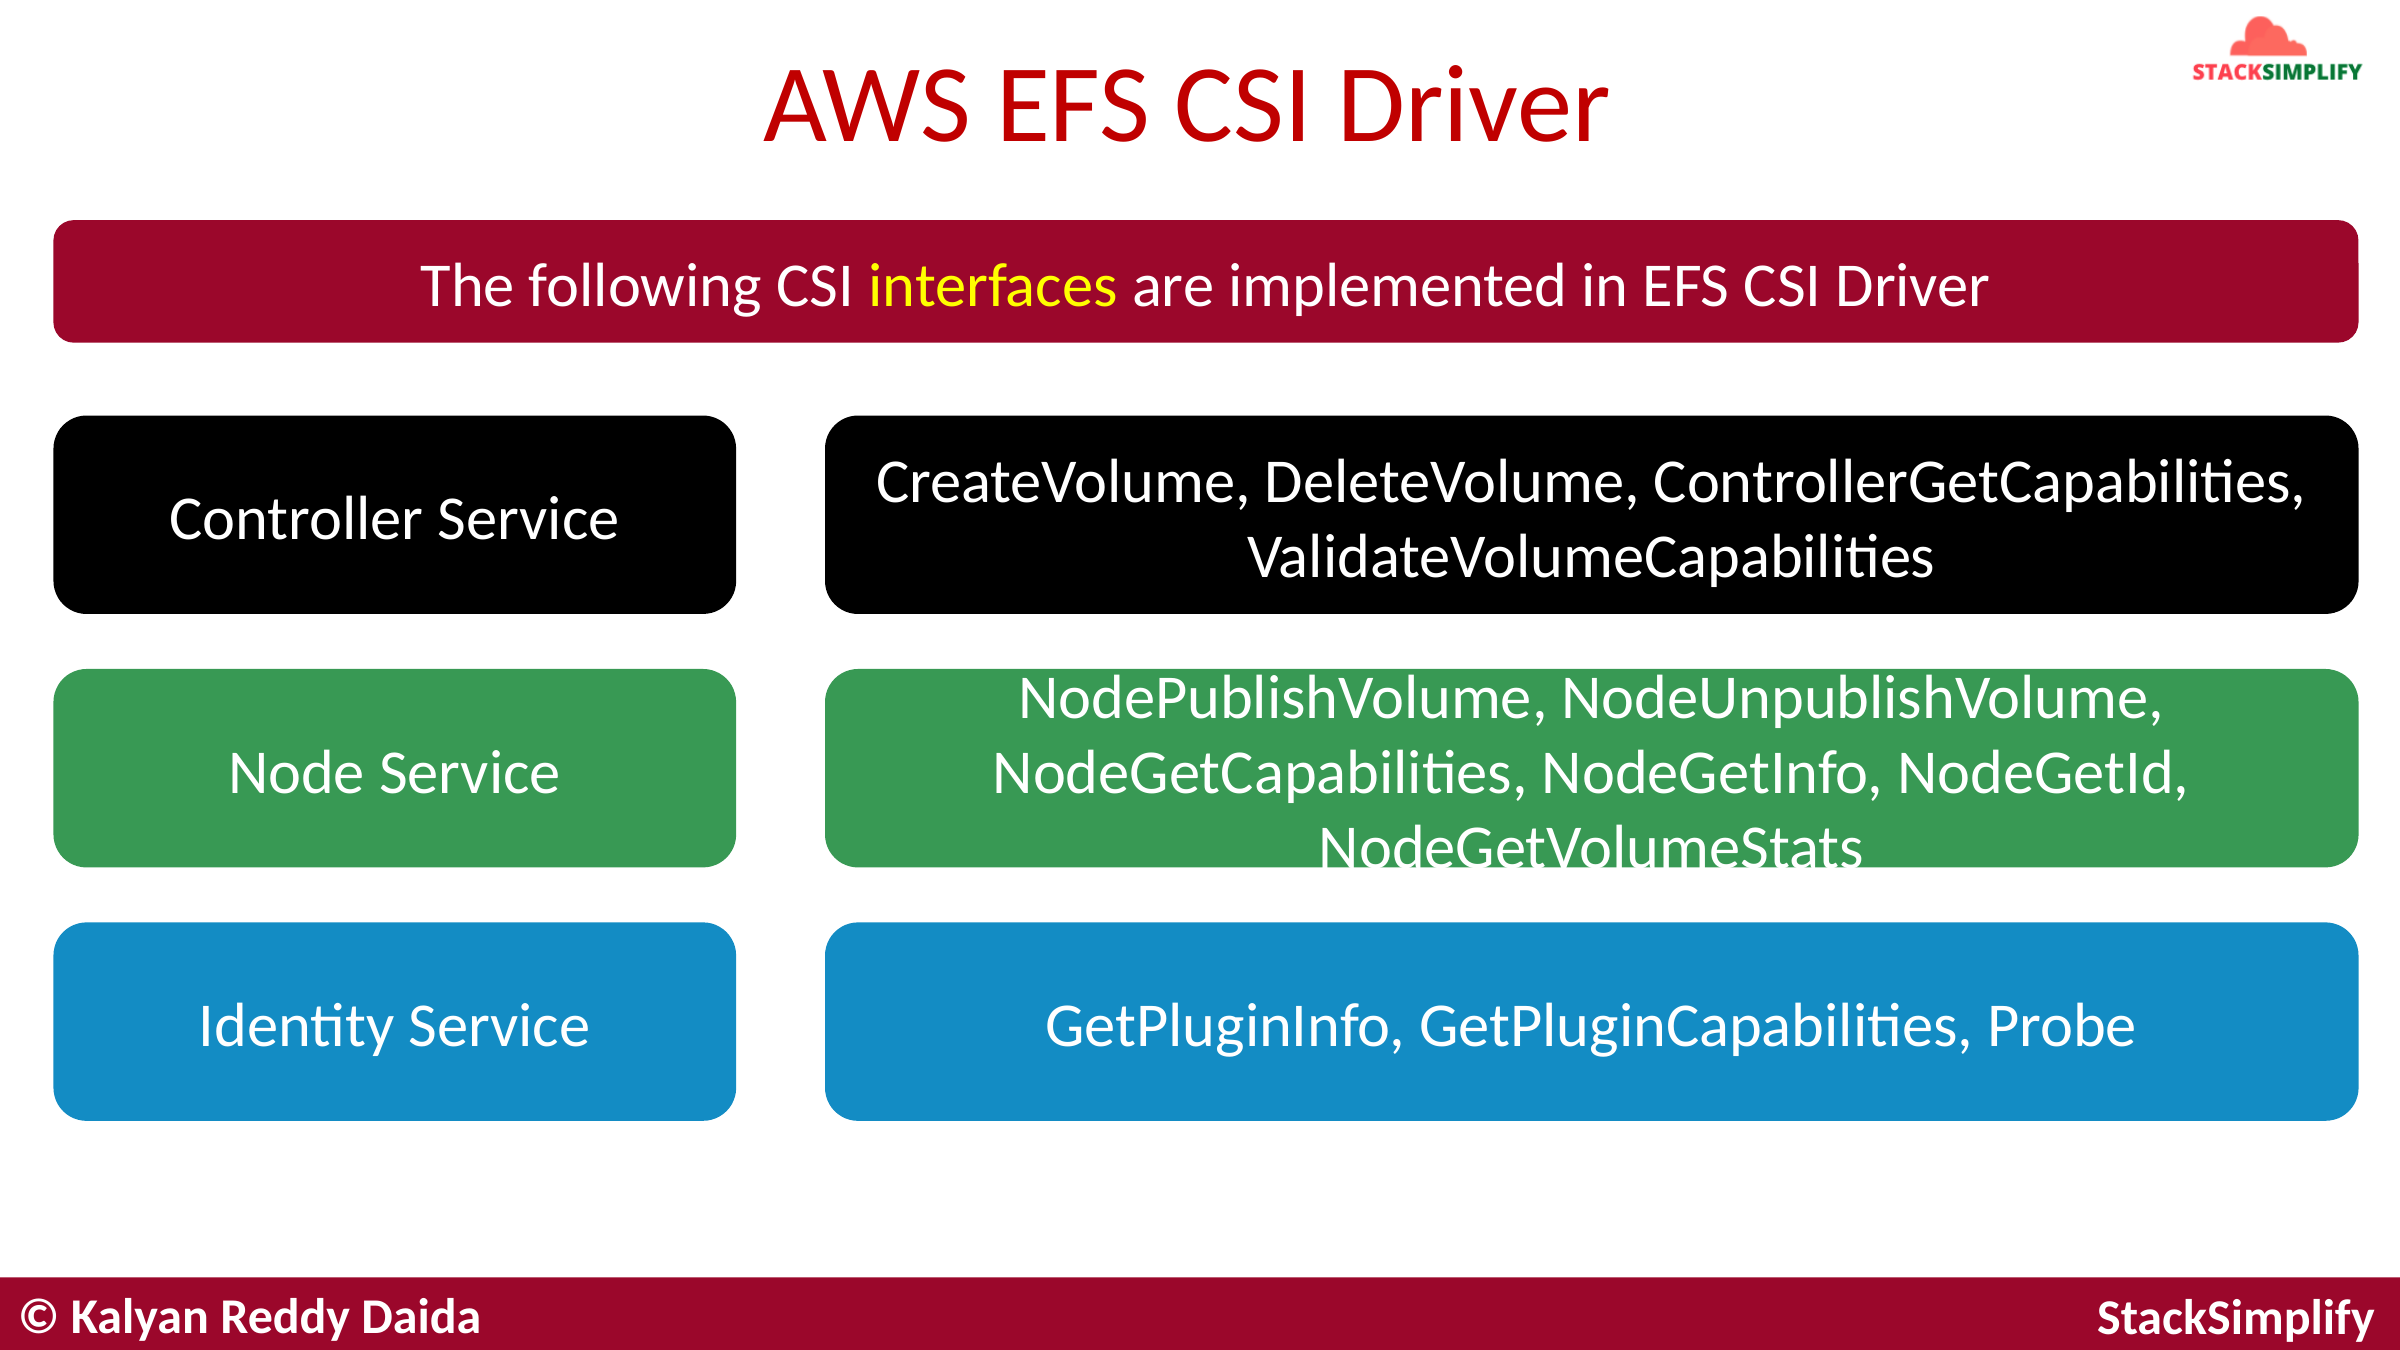

# AWS EFS CSI Driver
The following CSI interfaces are implemented in EFS CSI Driver
Controller Service
CreateVolume, DeleteVolume, ControllerGetCapabilities, ValidateVolumeCapabilities
Node Service
NodePublishVolume, NodeUnpublishVolume, NodeGetCapabilities, NodeGetInfo, NodeGetId, NodeGetVolumeStats
Identity Service
GetPluginInfo, GetPluginCapabilities, Probe
© Kalyan Reddy Daida